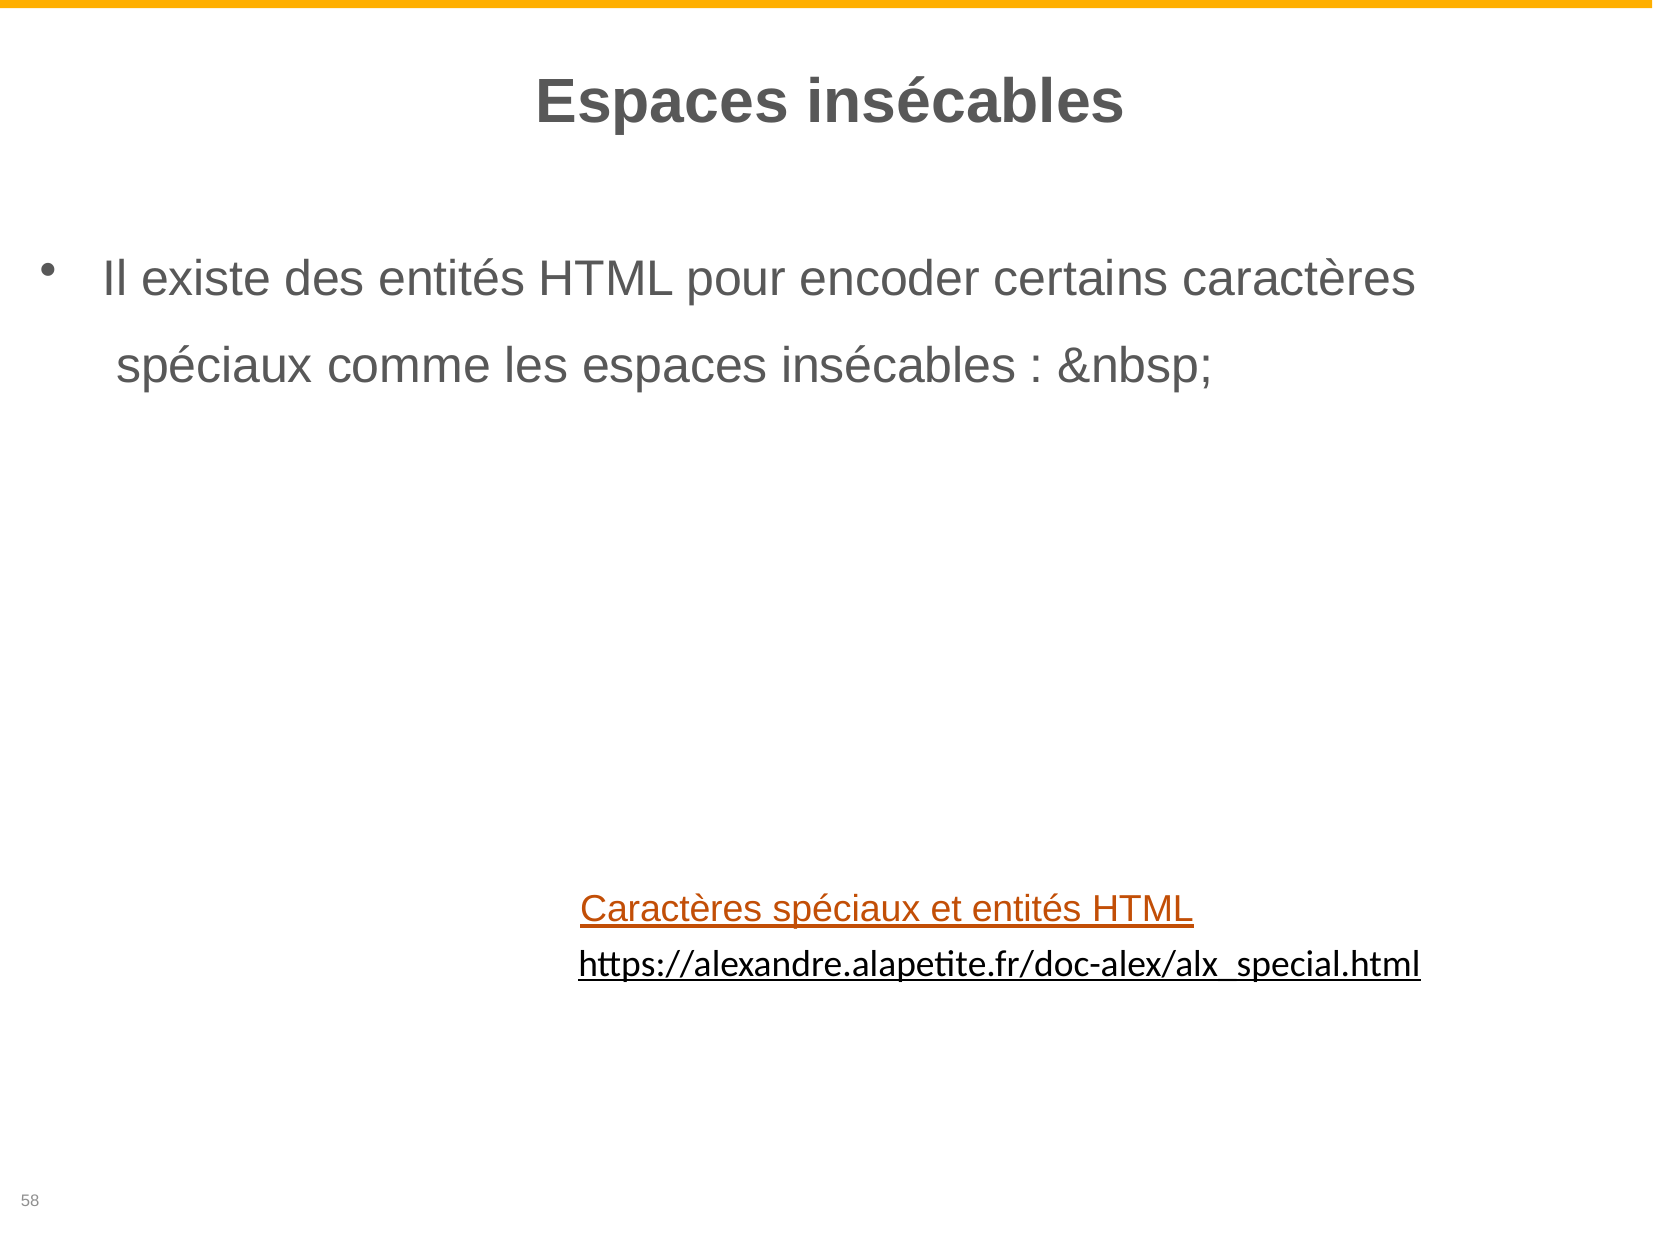

# Espaces insécables
Il existe des entités HTML pour encoder certains caractères  spéciaux comme les espaces insécables : &nbsp;
Caractères spéciaux et entités HTML
https://alexandre.alapetite.fr/doc-alex/alx_special.html

58